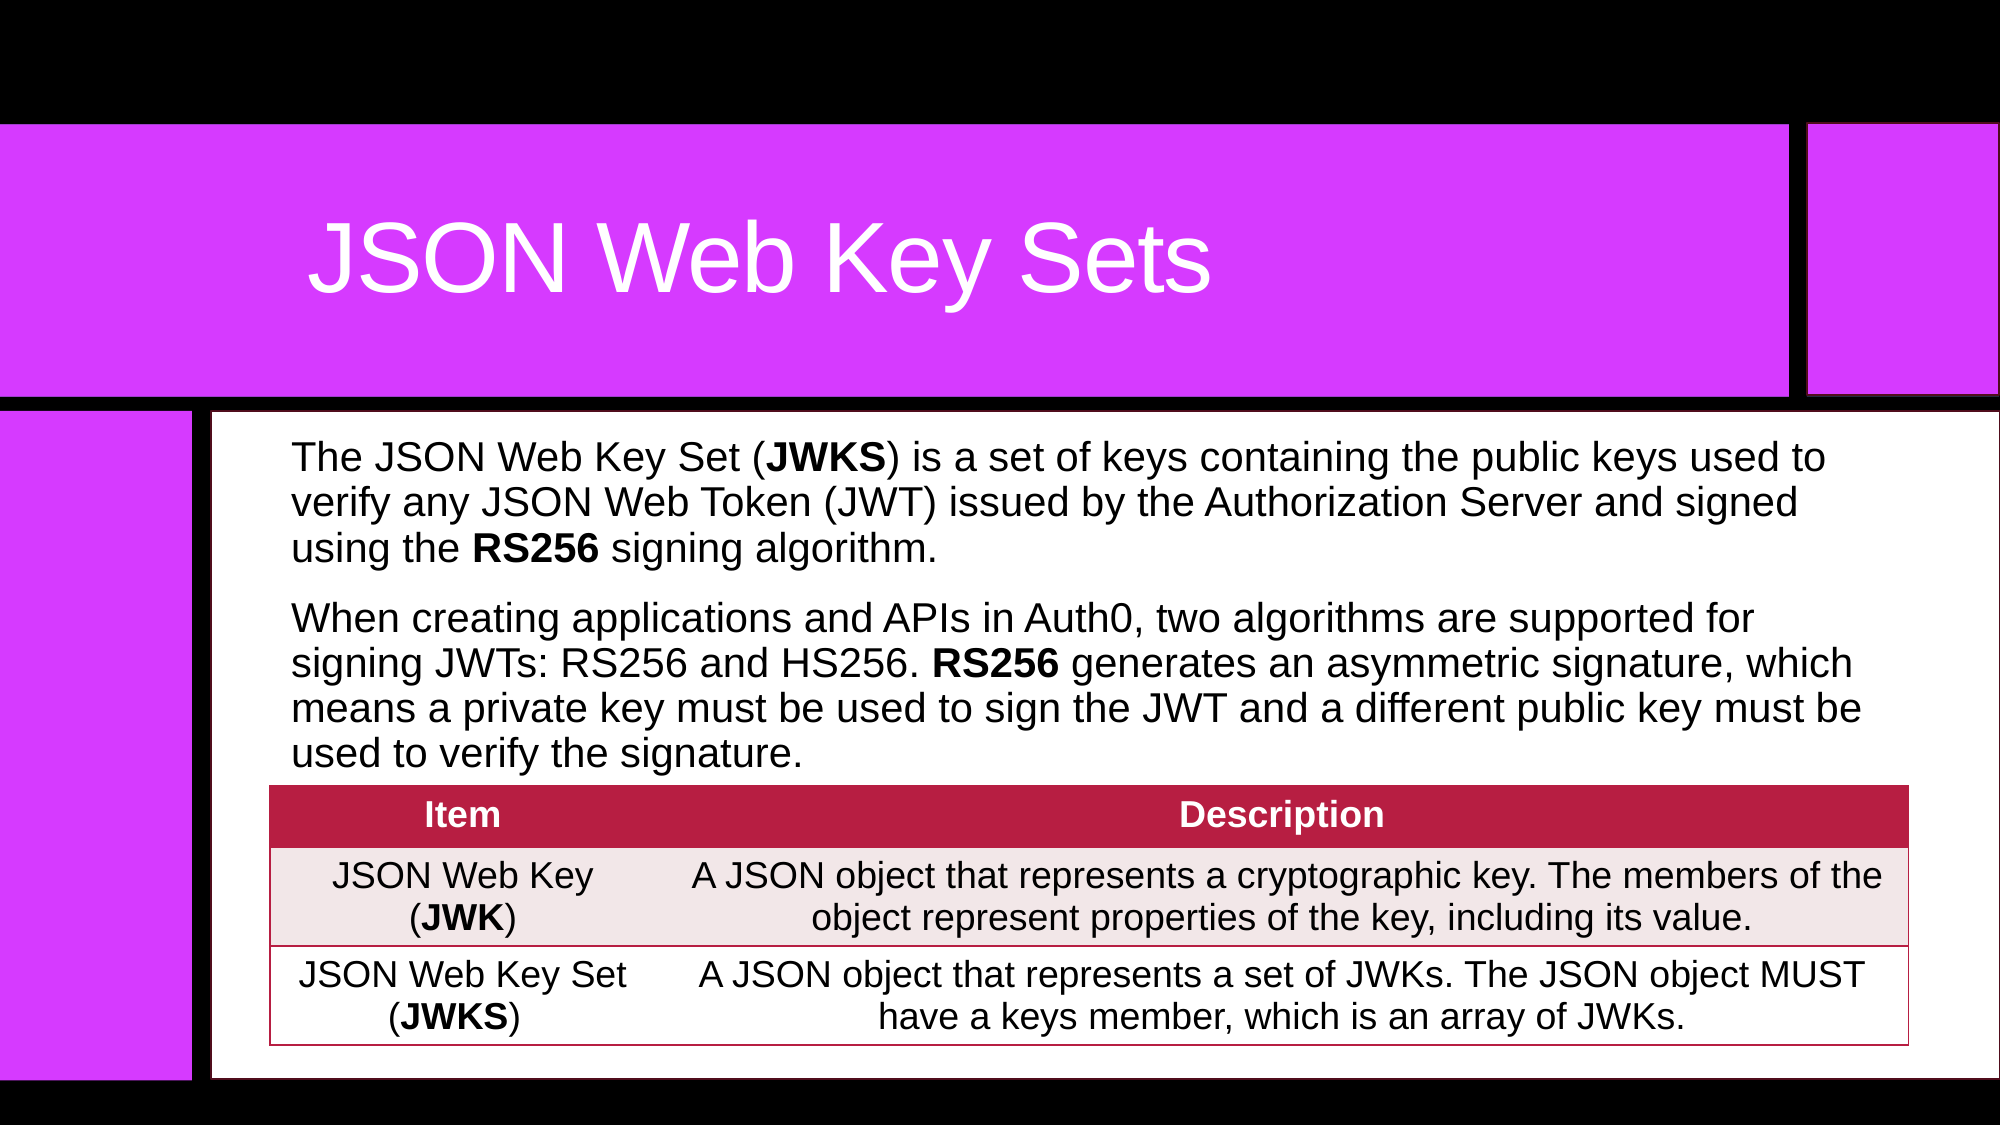

# JSON Web Key Sets

The JSON Web Key Set (JWKS) is a set of keys containing the public keys used to verify any JSON Web Token (JWT) issued by the Authorization Server and signed using the RS256 signing algorithm.
When creating applications and APIs in Auth0, two algorithms are supported for signing JWTs: RS256 and HS256. RS256 generates an asymmetric signature, which means a private key must be used to sign the JWT and a different public key must be used to verify the signature.
| Item | Description |
| --- | --- |
| JSON Web Key (JWK) | A JSON object that represents a cryptographic key. The members of the object represent properties of the key, including its value. |
| JSON Web Key Set (JWKS) | A JSON object that represents a set of JWKs. The JSON object MUST have a keys member, which is an array of JWKs. |